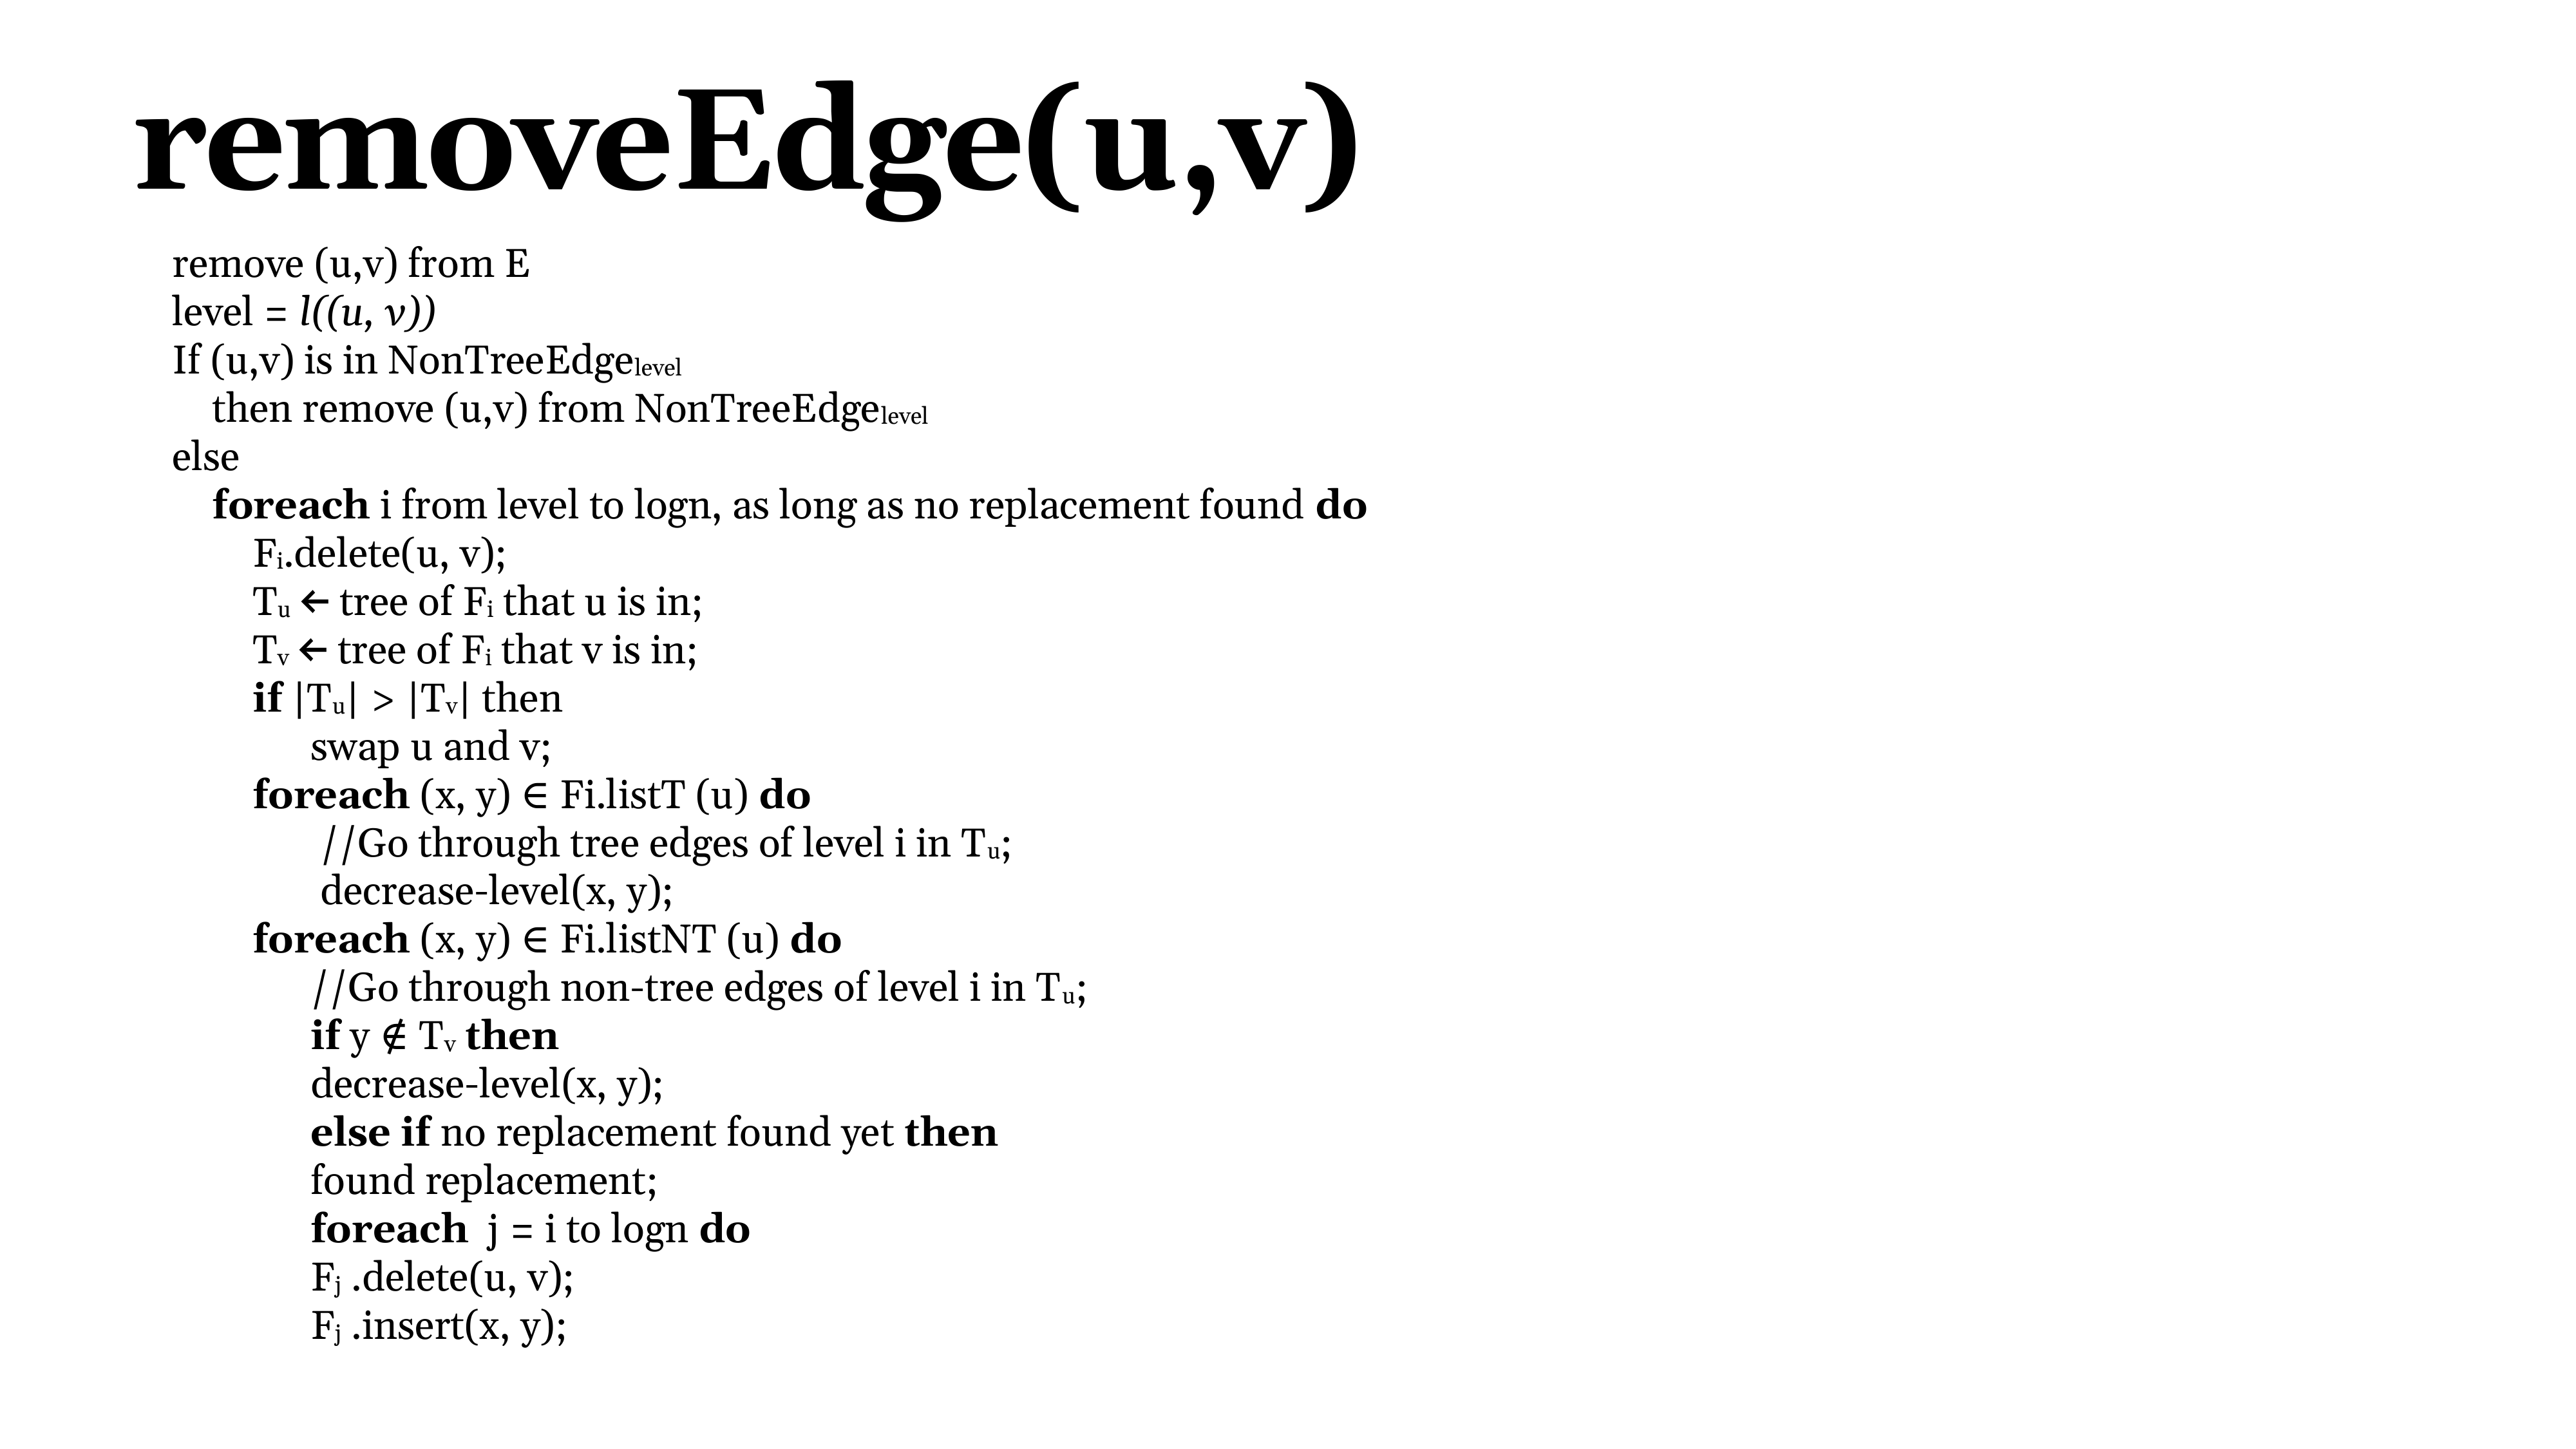

# removeEdge(u,v)
remove (u,v) from E
level = l((u, v))
If (u,v) is in NonTreeEdgelevel
then remove (u,v) from NonTreeEdgelevel
else
foreach i from level to logn, as long as no replacement found do
Fi.delete(u, v);
Tu ← tree of Fi that u is in;
Tv ← tree of Fi that v is in;
if |Tu| > |Tv| then
swap u and v;
foreach (x, y) ∈ Fi.listT (u) do
 //Go through tree edges of level i in Tu;
 decrease-level(x, y);
foreach (x, y) ∈ Fi.listNT (u) do
//Go through non-tree edges of level i in Tu;
if y ∉ Tv then
decrease-level(x, y);
else if no replacement found yet then
found replacement;
foreach  j = i to logn do
Fj .delete(u, v);
Fj .insert(x, y);